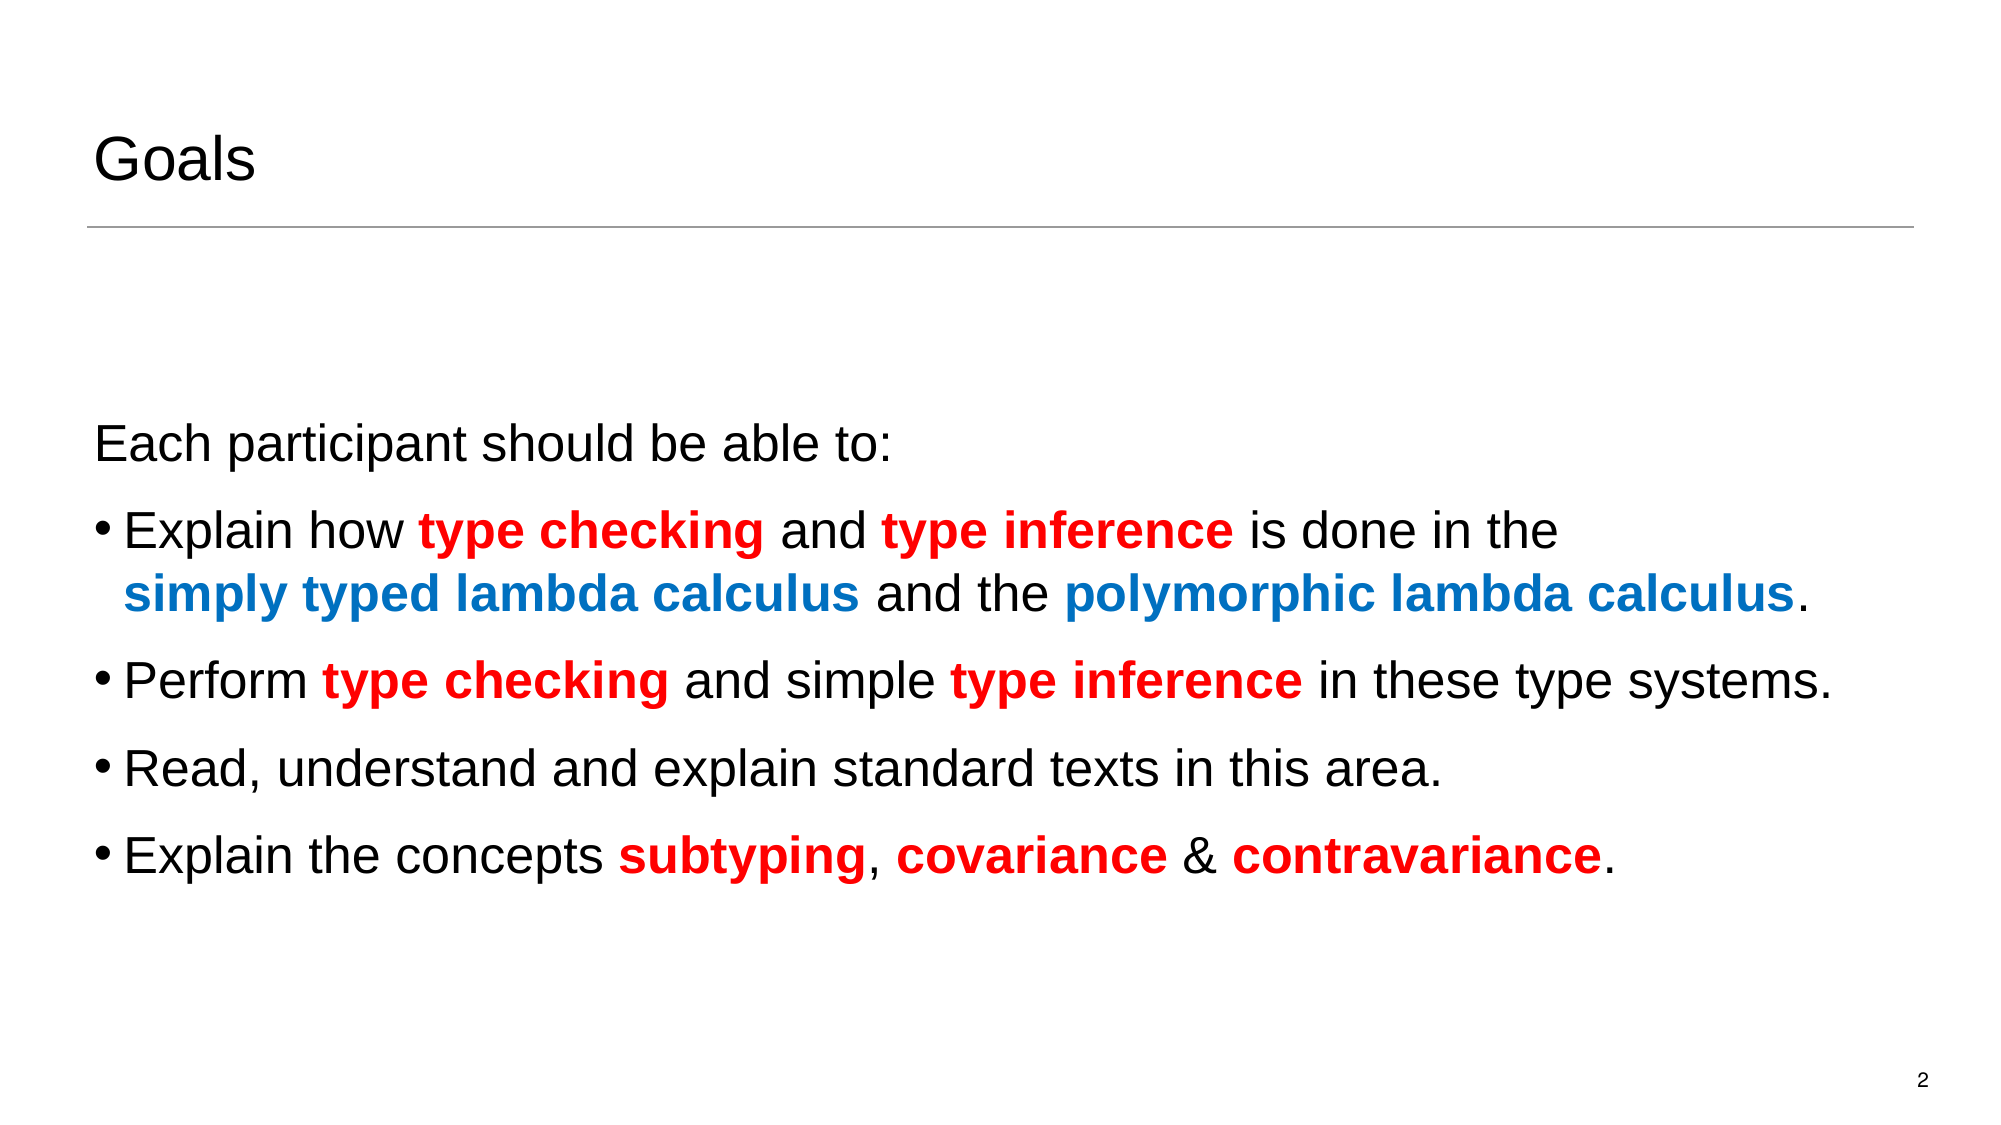

# Goals
Each participant should be able to:
Explain how type checking and type inference is done in the
simply typed lambda calculus and the polymorphic lambda calculus.
Perform type checking and simple type inference in these type systems.
Read, understand and explain standard texts in this area.
Explain the concepts subtyping, covariance & contravariance.
2